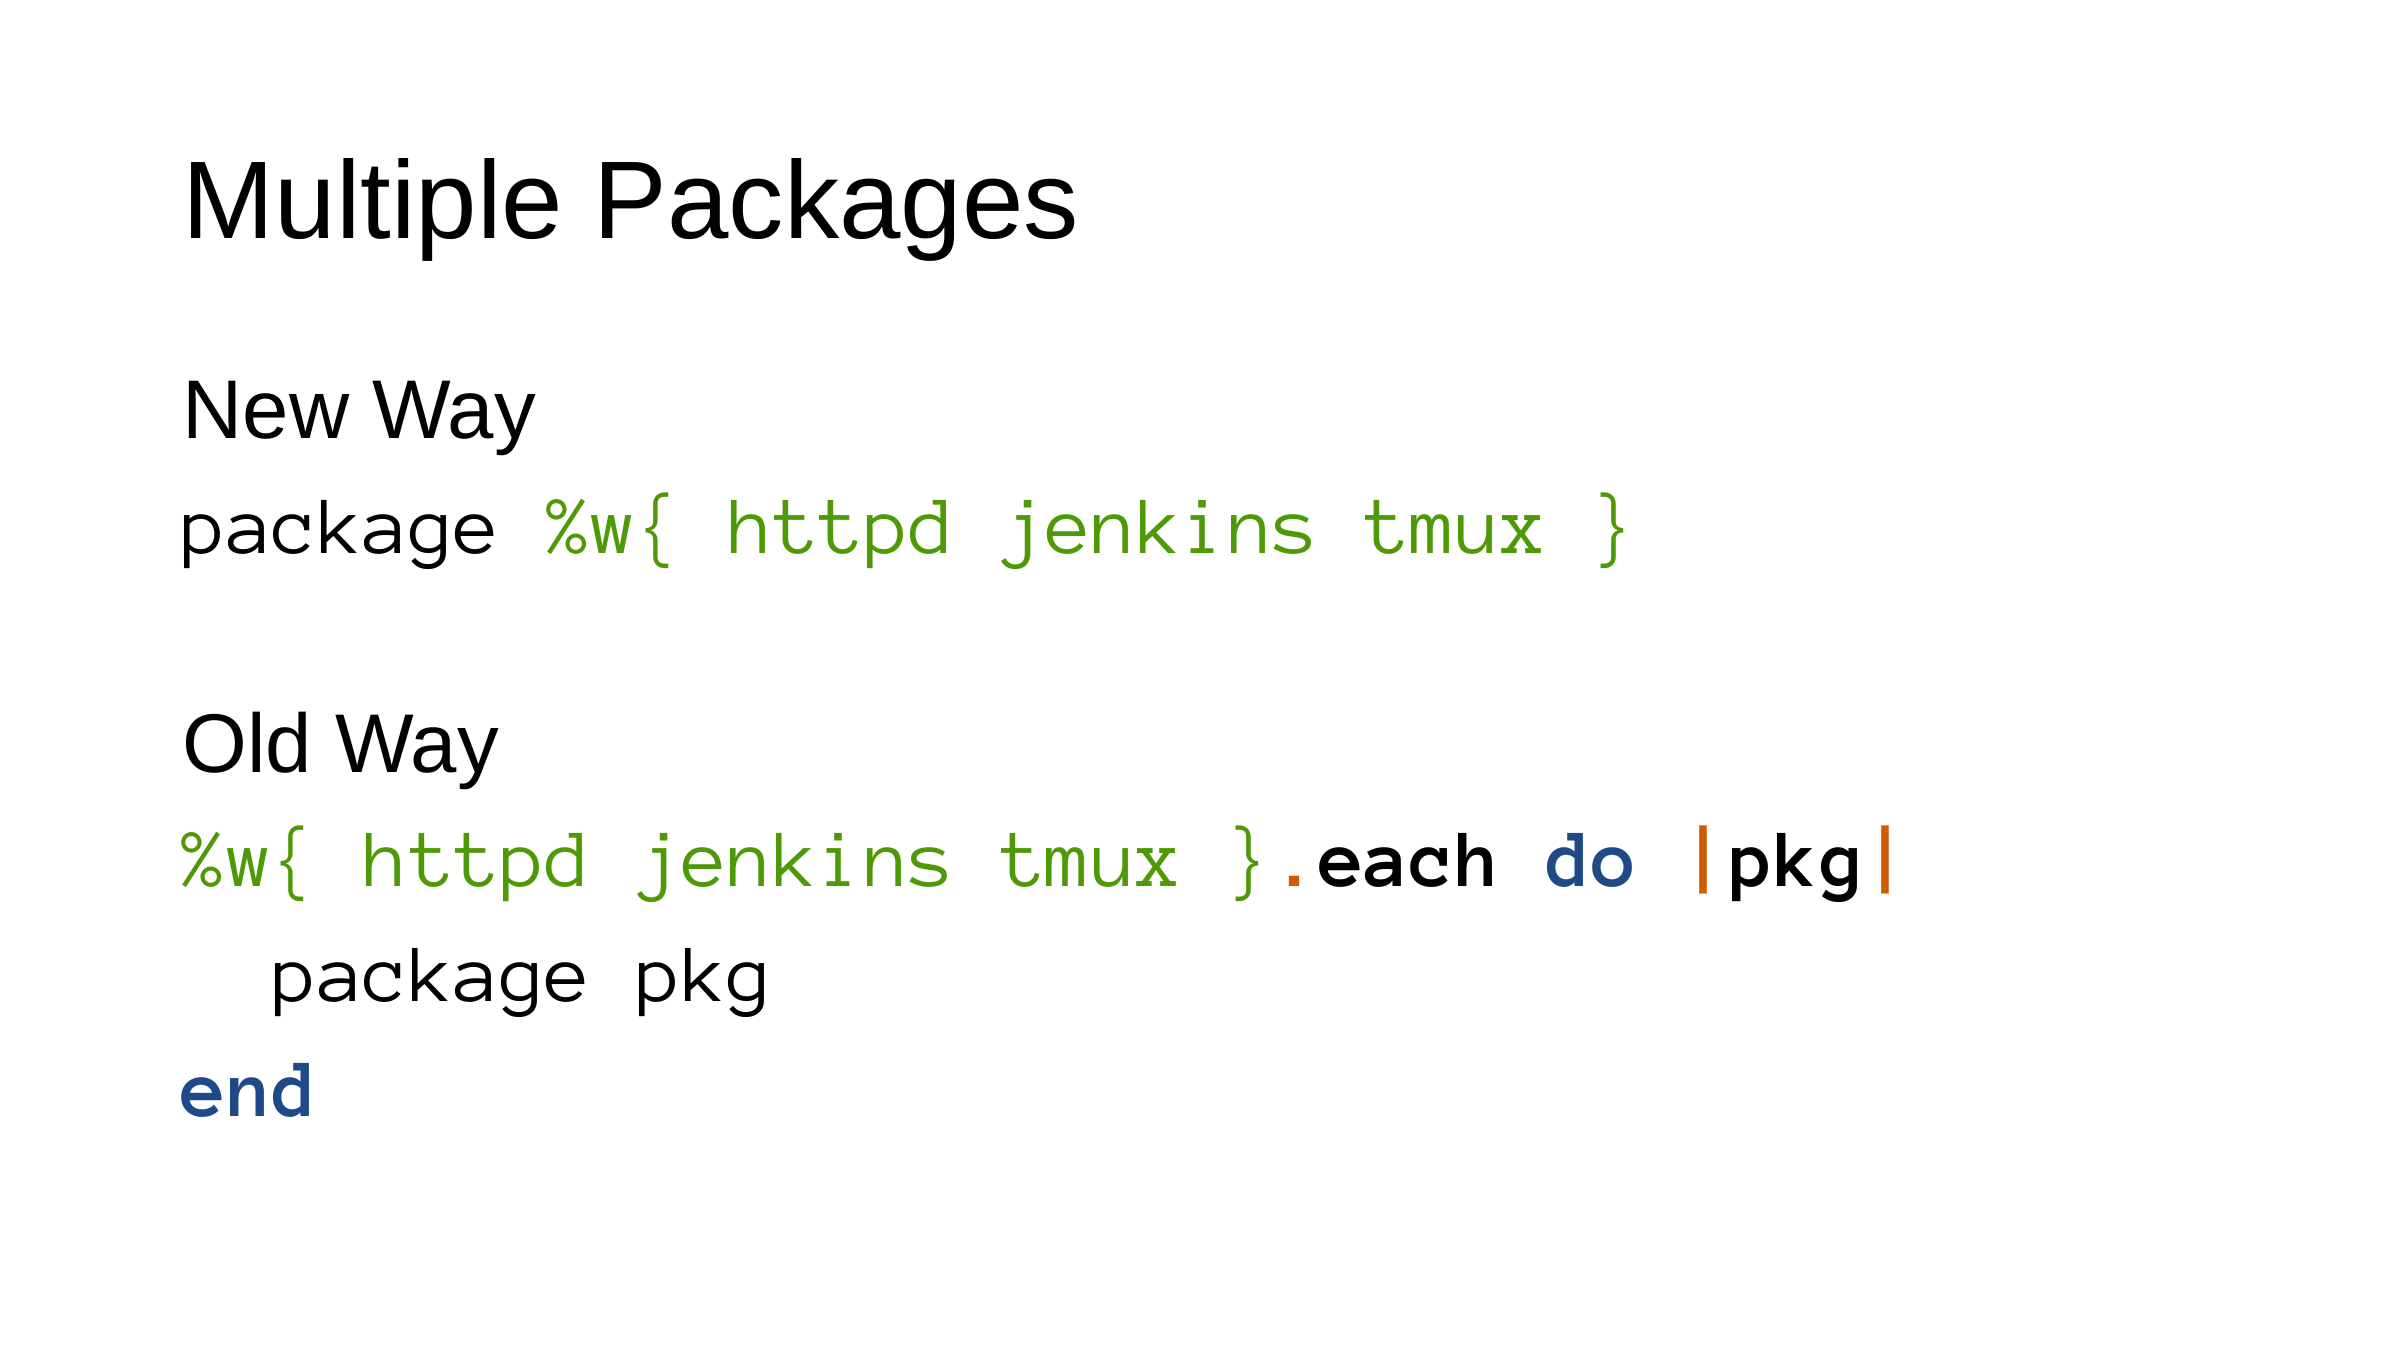

# Multiple Packages
New Way
package %w{ httpd jenkins tmux }

Old Way
%w{ httpd jenkins tmux }.each do |pkg|
  package pkg
end